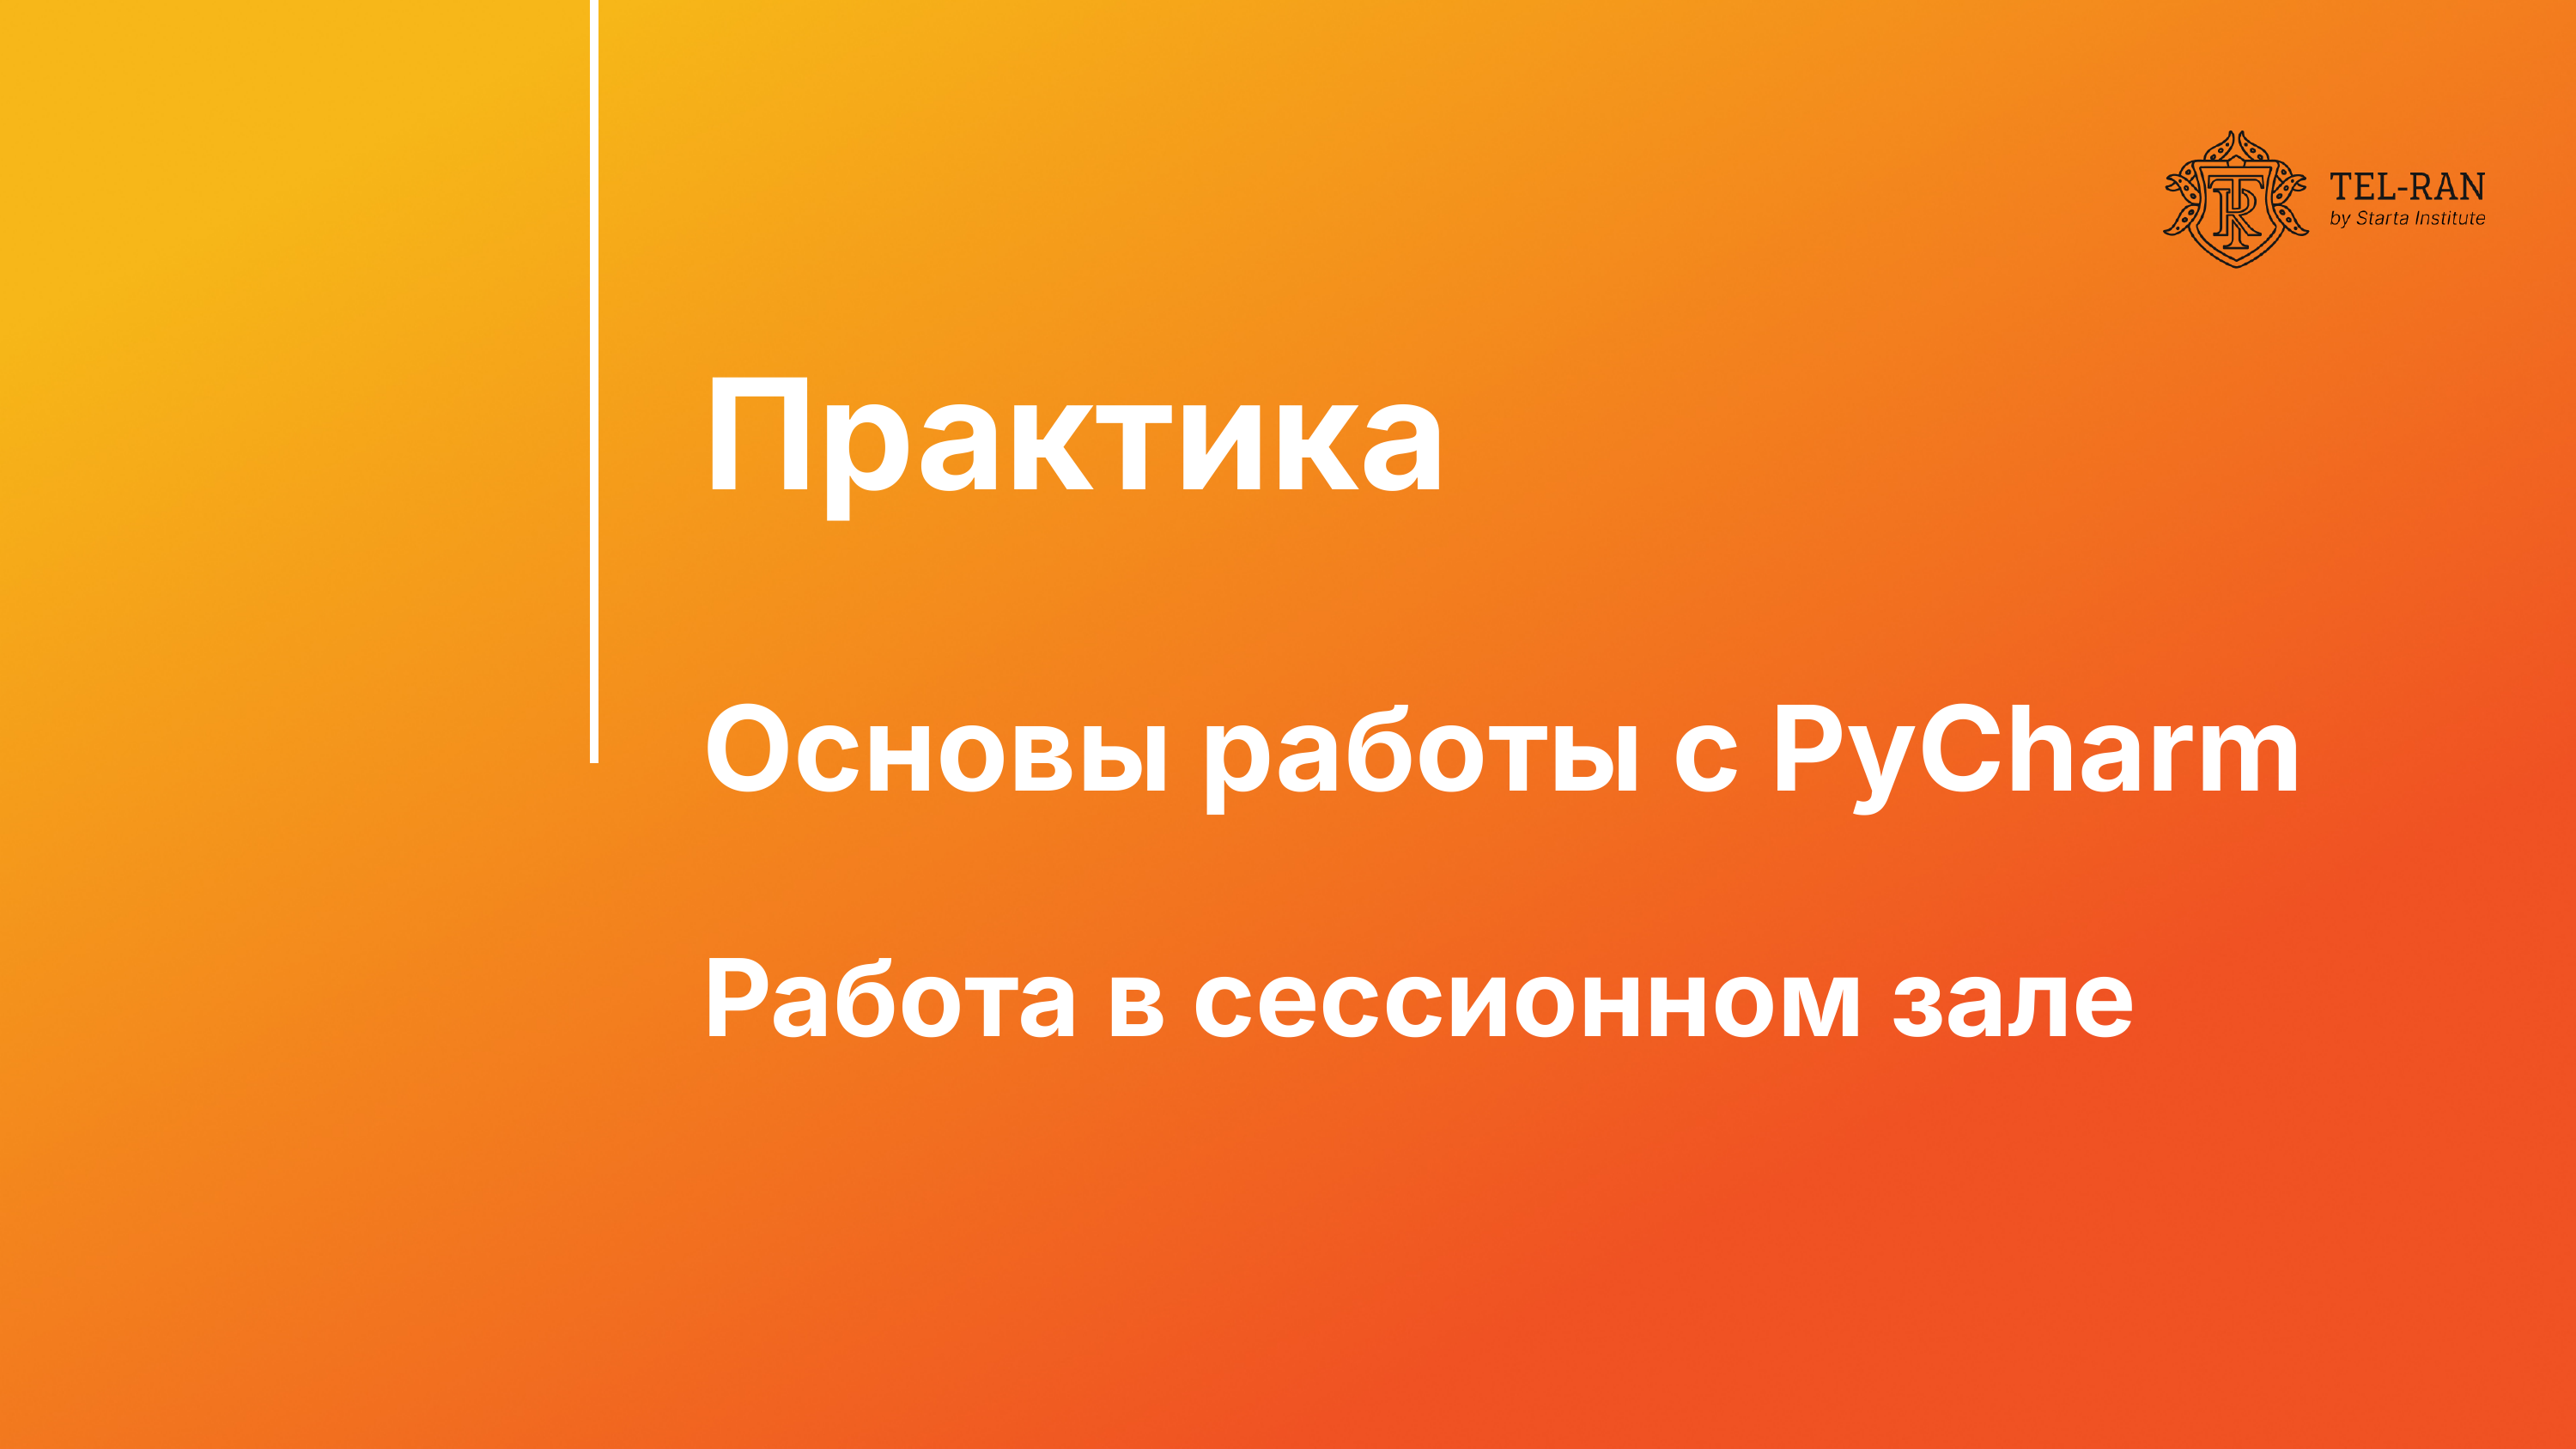

Практика

Основы работы с PyCharm

Работа в сессионном зале